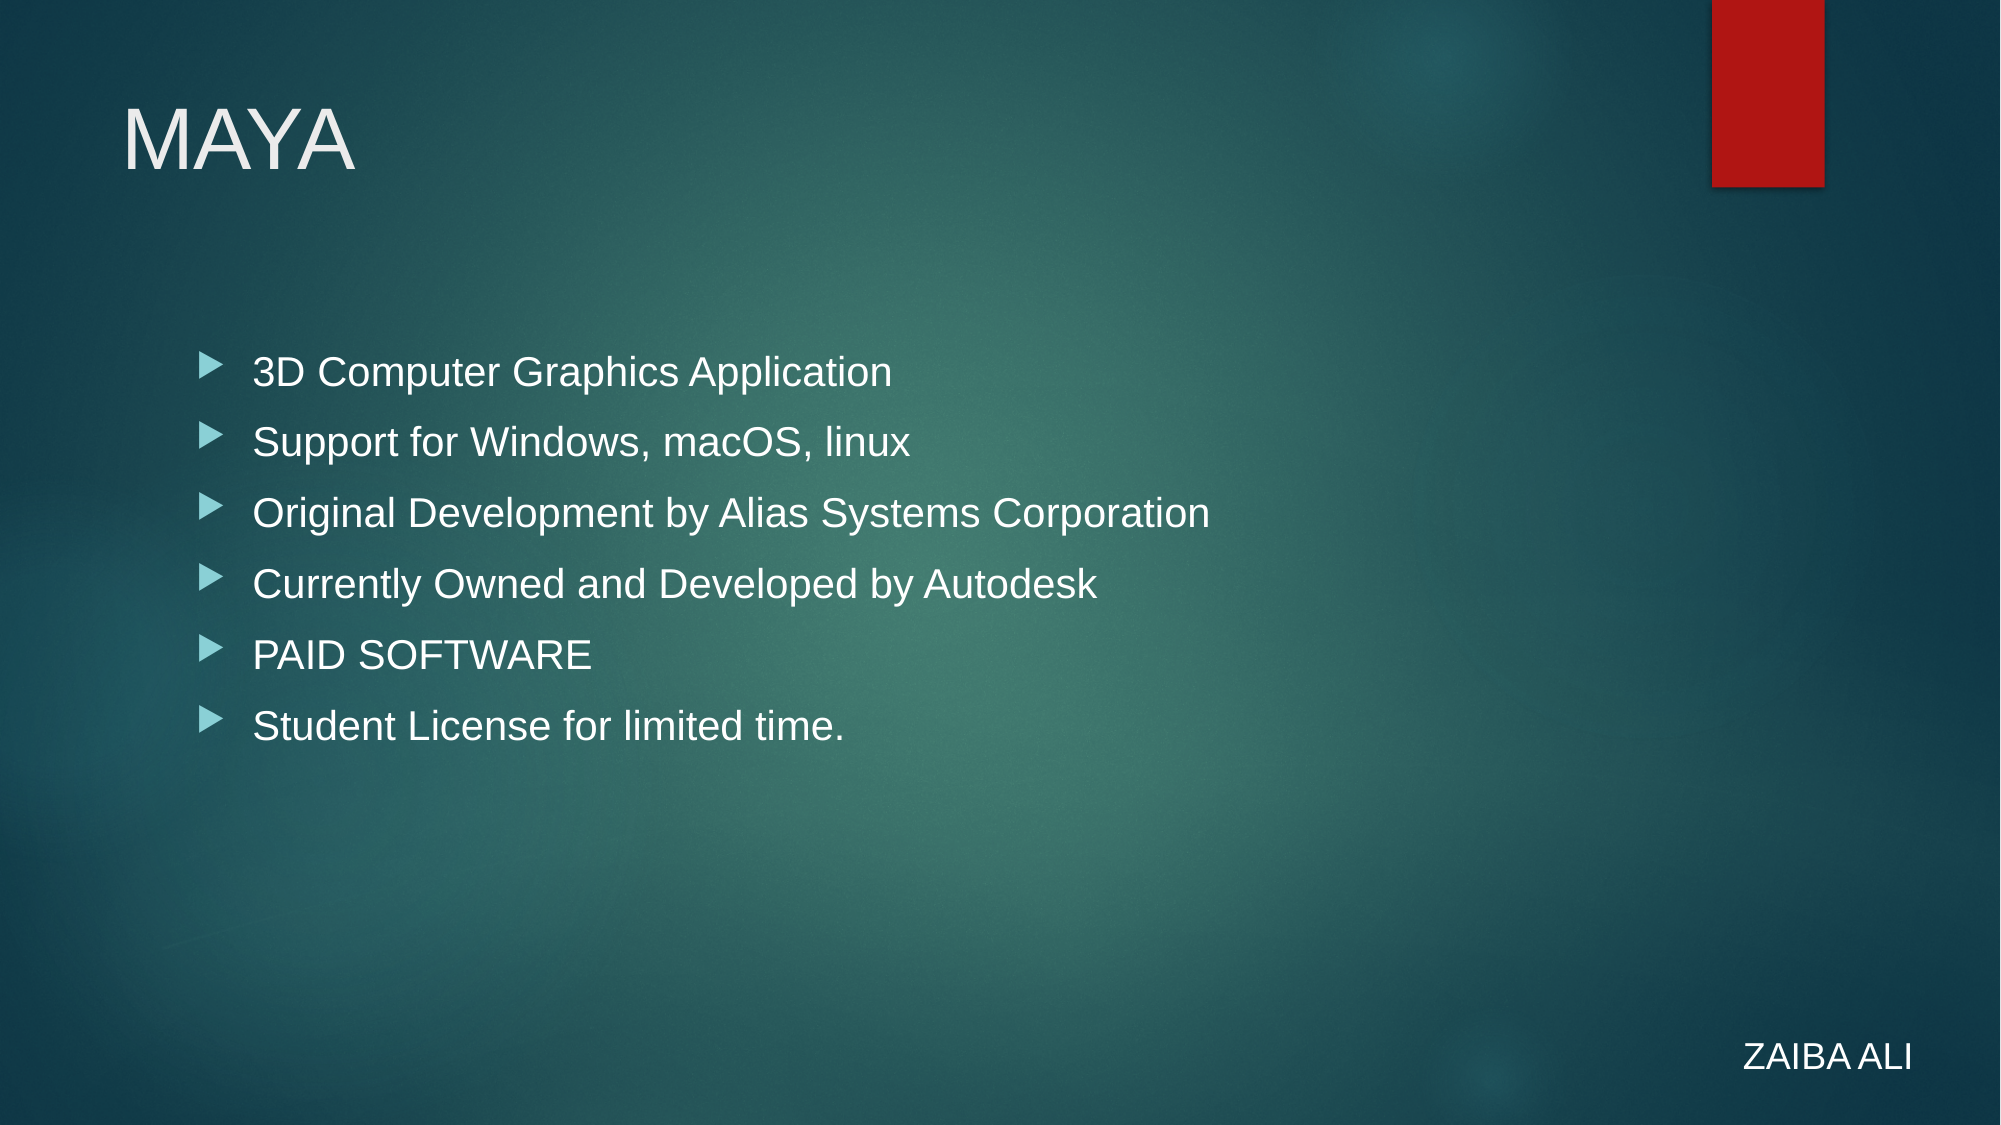

# MAYA
3D Computer Graphics Application
Support for Windows, macOS, linux
Original Development by Alias Systems Corporation
Currently Owned and Developed by Autodesk
PAID SOFTWARE
Student License for limited time.
ZAIBA ALI